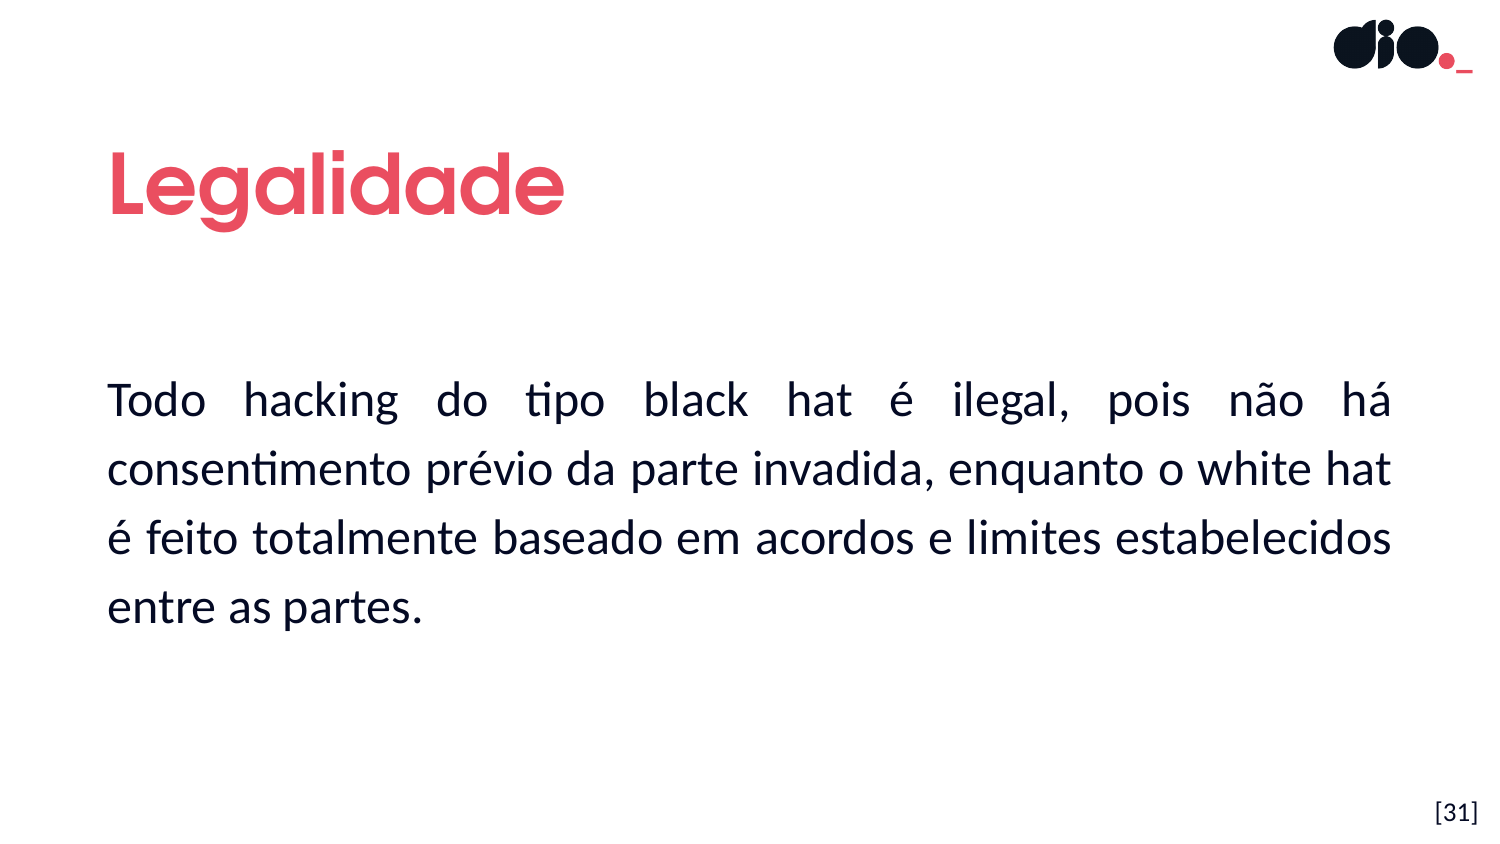

Legalidade
Todo hacking do tipo black hat é ilegal, pois não há consentimento prévio da parte invadida, enquanto o white hat é feito totalmente baseado em acordos e limites estabelecidos entre as partes.
[31]